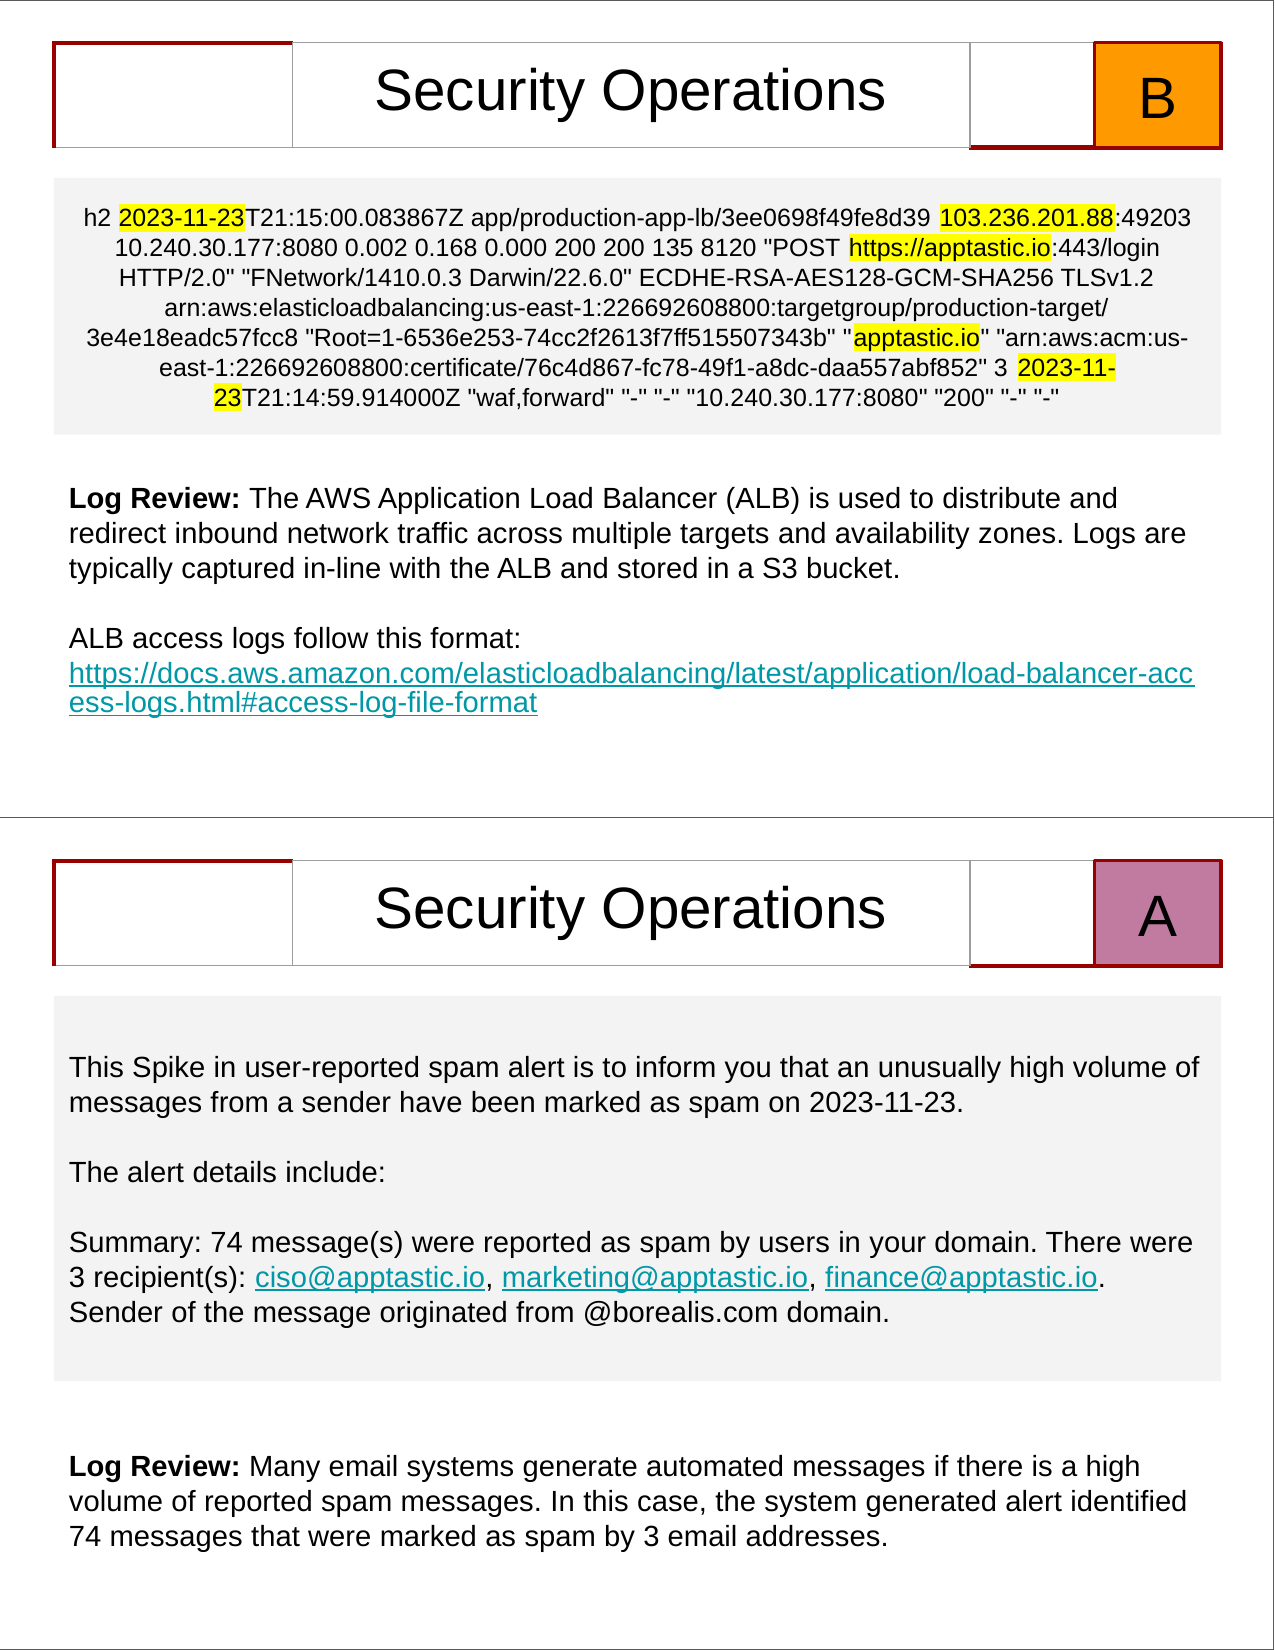

|  | Security Operations |  |
| --- | --- | --- |
B
h2 2023-11-23T21:15:00.083867Z app/production-app-lb/3ee0698f49fe8d39 103.236.201.88:49203 10.240.30.177:8080 0.002 0.168 0.000 200 200 135 8120 "POST https://apptastic.io:443/login HTTP/2.0" "FNetwork/1410.0.3 Darwin/22.6.0" ECDHE-RSA-AES128-GCM-SHA256 TLSv1.2 arn:aws:elasticloadbalancing:us-east-1:226692608800:targetgroup/production-target/3e4e18eadc57fcc8 "Root=1-6536e253-74cc2f2613f7ff515507343b" "apptastic.io" "arn:aws:acm:us-east-1:226692608800:certificate/76c4d867-fc78-49f1-a8dc-daa557abf852" 3 2023-11-23T21:14:59.914000Z "waf,forward" "-" "-" "10.240.30.177:8080" "200" "-" "-"
Log Review: The AWS Application Load Balancer (ALB) is used to distribute and redirect inbound network traffic across multiple targets and availability zones. Logs are typically captured in-line with the ALB and stored in a S3 bucket.

ALB access logs follow this format: https://docs.aws.amazon.com/elasticloadbalancing/latest/application/load-balancer-access-logs.html#access-log-file-format

A
|  | Security Operations |  |
| --- | --- | --- |
This Spike in user-reported spam alert is to inform you that an unusually high volume of messages from a sender have been marked as spam on 2023-11-23.

The alert details include:

Summary: 74 message(s) were reported as spam by users in your domain. There were 3 recipient(s): ciso@apptastic.io, marketing@apptastic.io, finance@apptastic.io. Sender of the message originated from @borealis.com domain.
Log Review: Many email systems generate automated messages if there is a high volume of reported spam messages. In this case, the system generated alert identified 74 messages that were marked as spam by 3 email addresses.